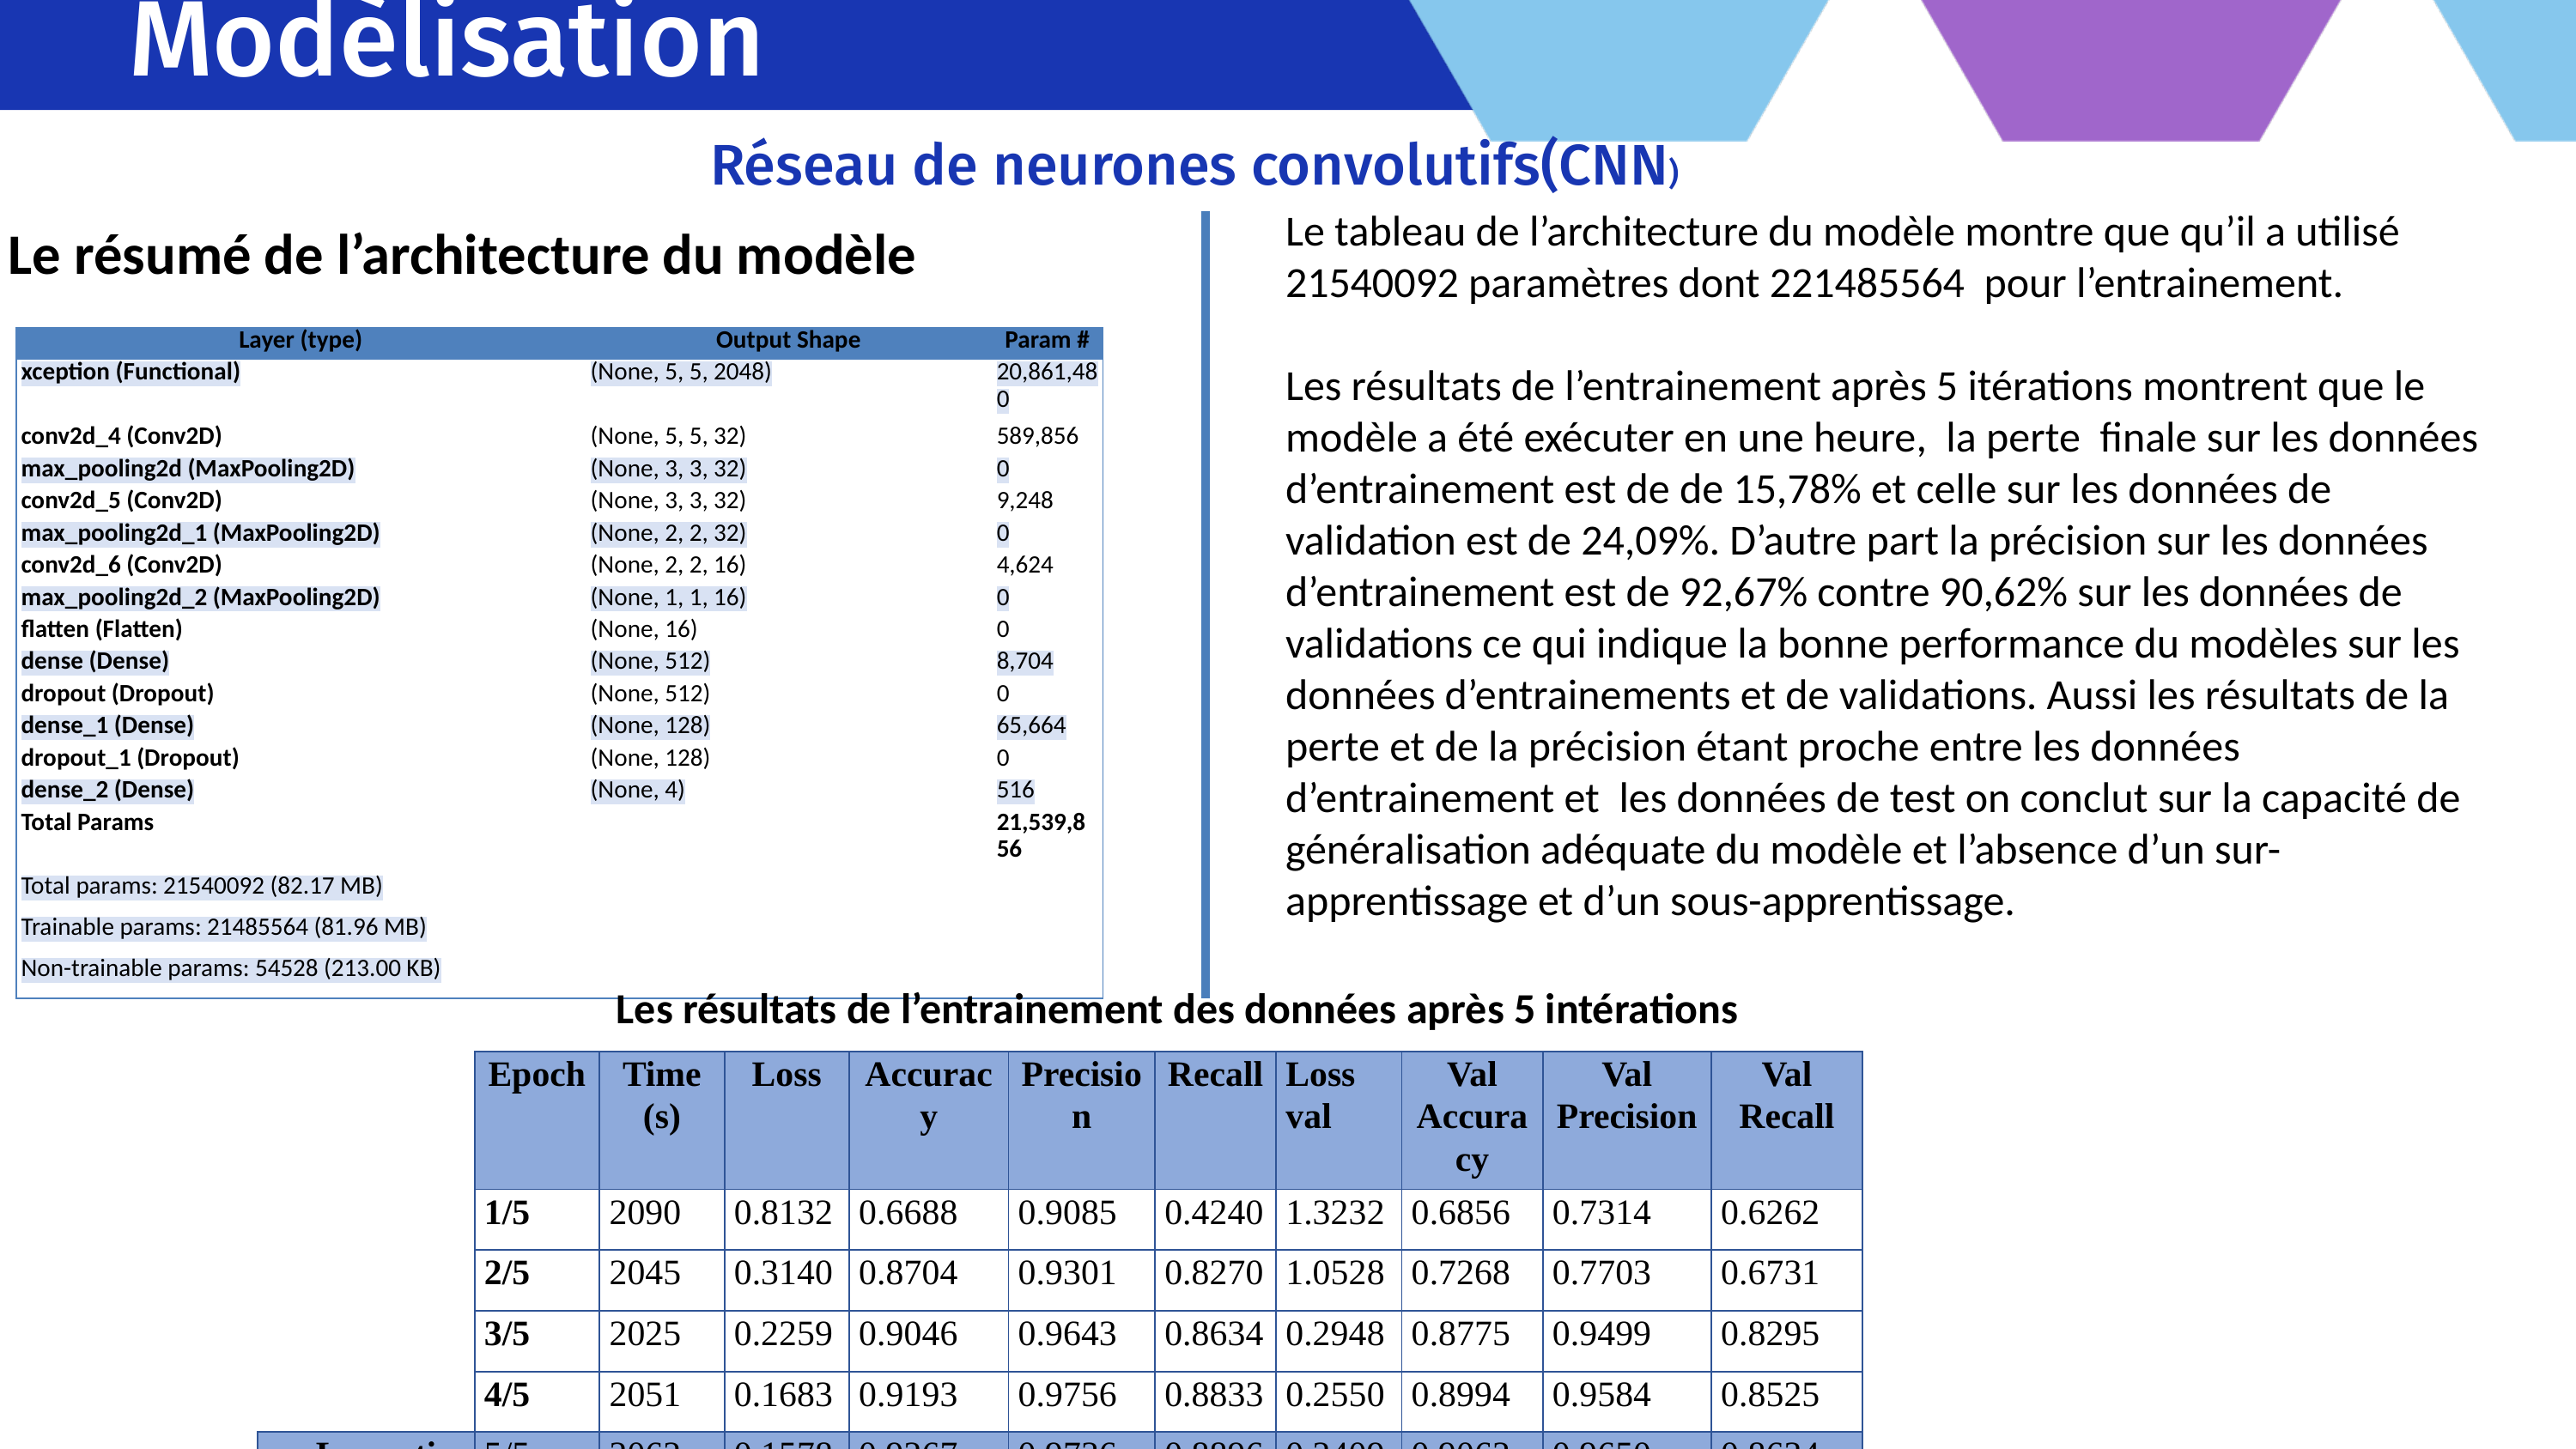

Modèlisation
Réseau de neurones convolutifs(CNN)
Le tableau de l’architecture du modèle montre que qu’il a utilisé 21540092 paramètres dont 221485564  pour l’entrainement.

Les résultats de l’entrainement après 5 itérations montrent que le modèle a été exécuter en une heure,  la perte  finale sur les données d’entrainement est de de 15,78% et celle sur les données de validation est de 24,09%. D’autre part la précision sur les données d’entrainement est de 92,67% contre 90,62% sur les données de validations ce qui indique la bonne performance du modèles sur les données d’entrainements et de validations. Aussi les résultats de la perte et de la précision étant proche entre les données d’entrainement et  les données de test on conclut sur la capacité de généralisation adéquate du modèle et l’absence d’un sur-apprentissage et d’un sous-apprentissage.
Le résumé de l’architecture du modèle
| Layer (type) | Output Shape | Param # |
| --- | --- | --- |
| xception (Functional) | (None, 5, 5, 2048) | 20,861,480 |
| conv2d\_4 (Conv2D) | (None, 5, 5, 32) | 589,856 |
| max\_pooling2d (MaxPooling2D) | (None, 3, 3, 32) | 0 |
| conv2d\_5 (Conv2D) | (None, 3, 3, 32) | 9,248 |
| max\_pooling2d\_1 (MaxPooling2D) | (None, 2, 2, 32) | 0 |
| conv2d\_6 (Conv2D) | (None, 2, 2, 16) | 4,624 |
| max\_pooling2d\_2 (MaxPooling2D) | (None, 1, 1, 16) | 0 |
| flatten (Flatten) | (None, 16) | 0 |
| dense (Dense) | (None, 512) | 8,704 |
| dropout (Dropout) | (None, 512) | 0 |
| dense\_1 (Dense) | (None, 128) | 65,664 |
| dropout\_1 (Dropout) | (None, 128) | 0 |
| dense\_2 (Dense) | (None, 4) | 516 |
| Total Params |  | 21,539,856 |
| Total params: 21540092 (82.17 MB) Trainable params: 21485564 (81.96 MB) Non-trainable params: 54528 (213.00 KB) |  |  |
Les résultats de l’entrainement des données après 5 intérations
|  | Epoch | Time (s) | Loss | Accuracy | Precision | Recall | Loss val | Val Accuracy | Val Precision | Val Recall |
| --- | --- | --- | --- | --- | --- | --- | --- | --- | --- | --- |
|  | 1/5 | 2090 | 0.8132 | 0.6688 | 0.9085 | 0.4240 | 1.3232 | 0.6856 | 0.7314 | 0.6262 |
|  | 2/5 | 2045 | 0.3140 | 0.8704 | 0.9301 | 0.8270 | 1.0528 | 0.7268 | 0.7703 | 0.6731 |
|  | 3/5 | 2025 | 0.2259 | 0.9046 | 0.9643 | 0.8634 | 0.2948 | 0.8775 | 0.9499 | 0.8295 |
|  | 4/5 | 2051 | 0.1683 | 0.9193 | 0.9756 | 0.8833 | 0.2550 | 0.8994 | 0.9584 | 0.8525 |
| La sortie | 5/5 | 2062 | 0.1578 | 0.9267 | 0.9736 | 0.8896 | 0.2409 | 0.9062 | 0.9650 | 0.8634 |